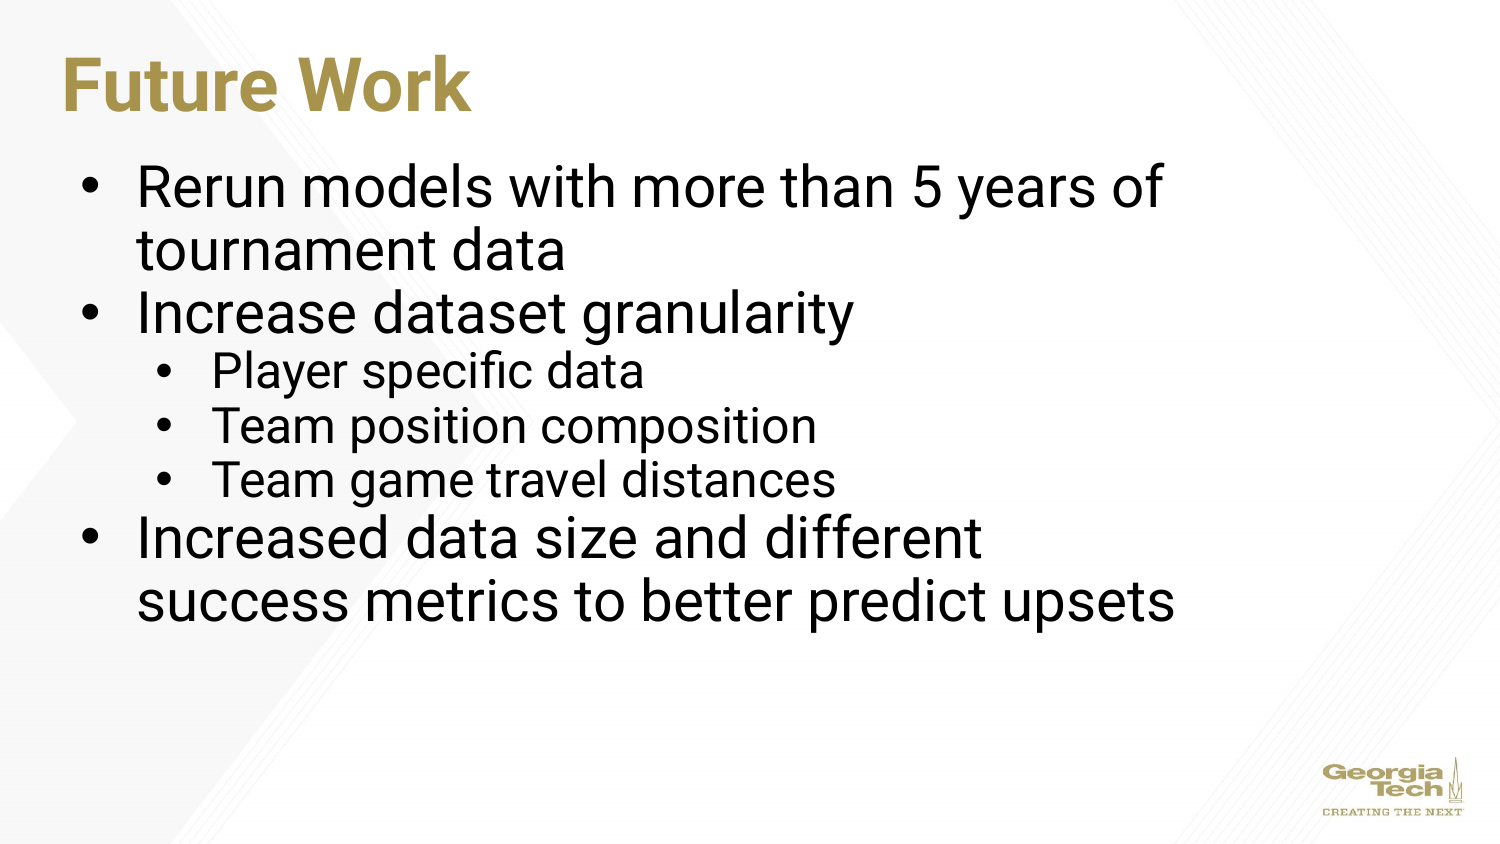

# Future Work
Rerun models with more than 5 years of tournament data
Increase dataset granularity
Player specific data
Team position composition
Team game travel distances
Increased data size and different success metrics to better predict upsets